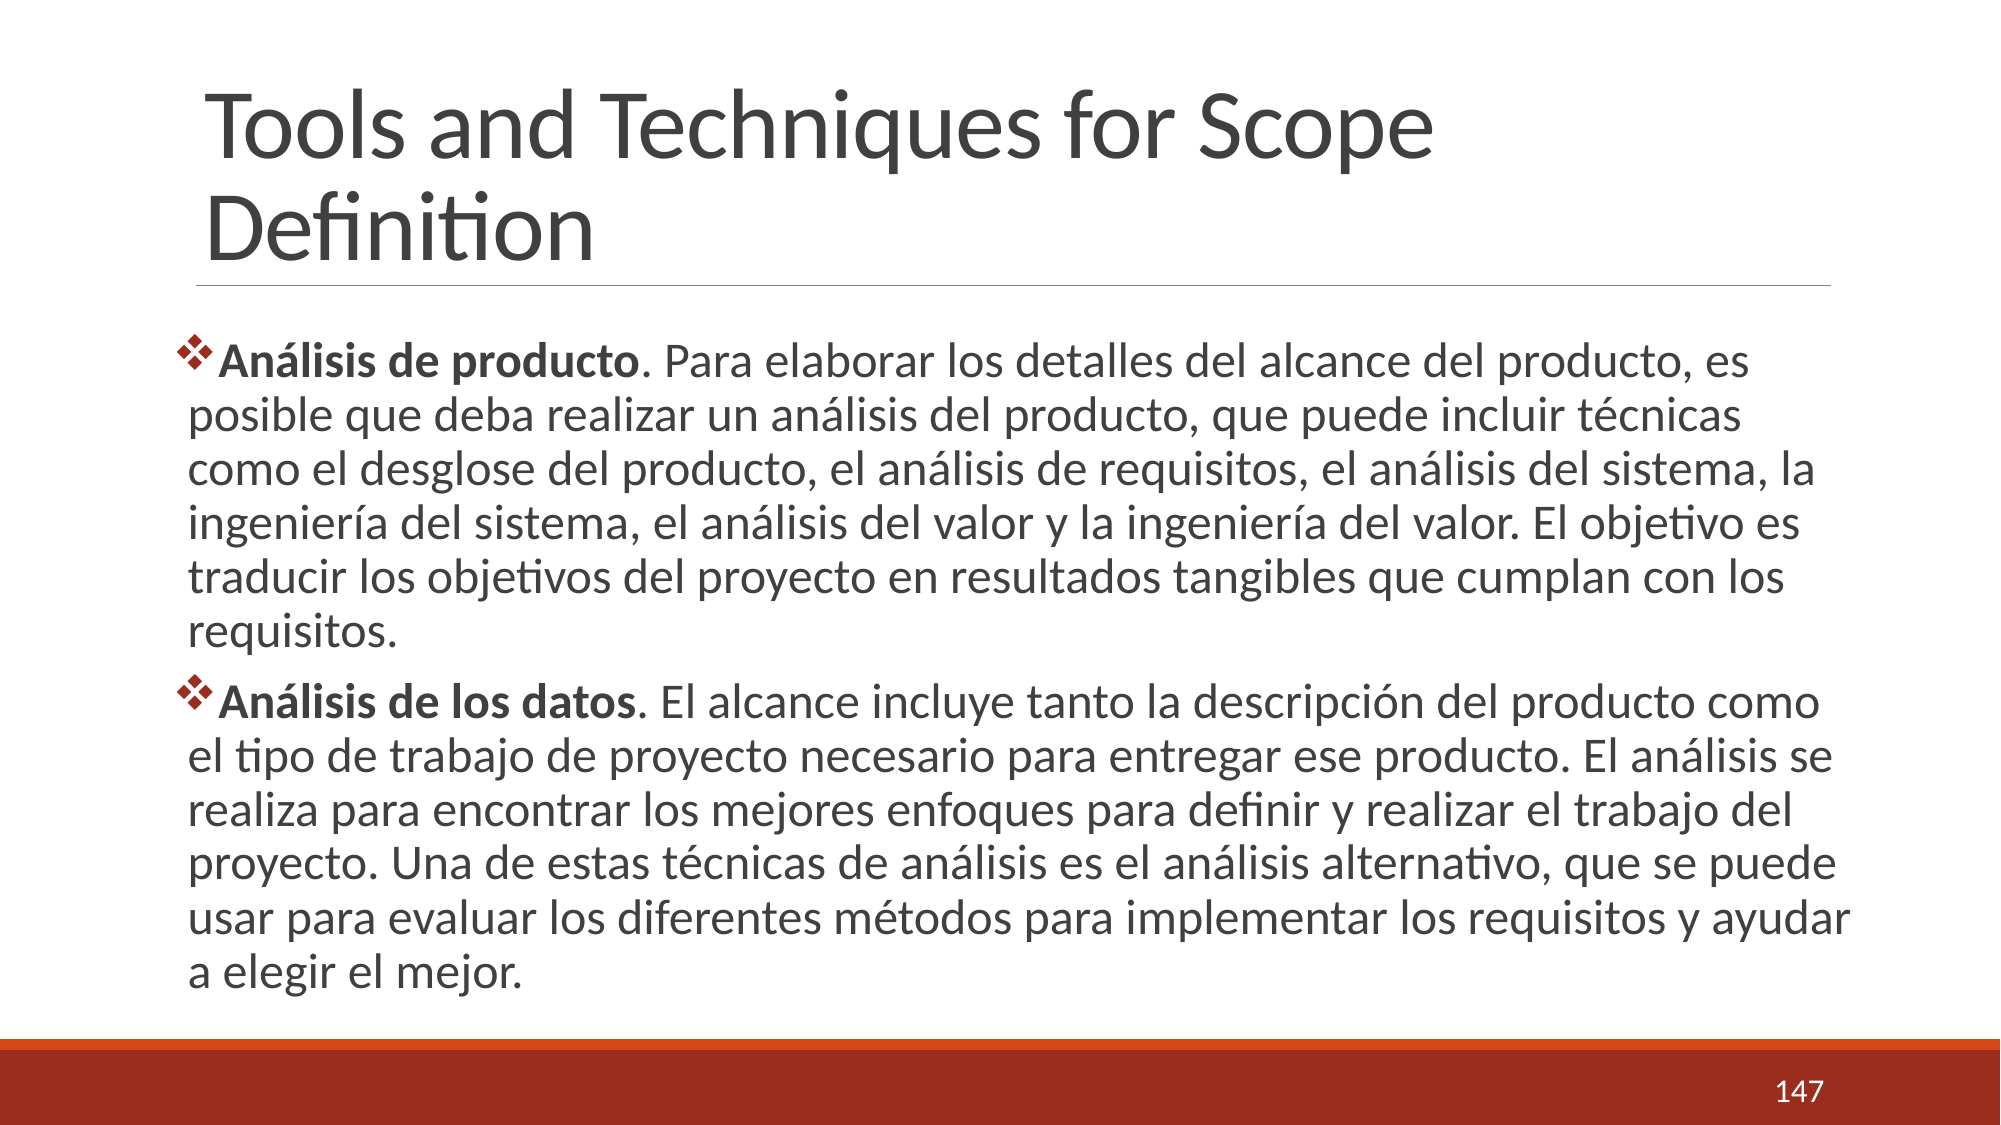

# Tools and Techniques for Scope Definition
Análisis de producto. Para elaborar los detalles del alcance del producto, es posible que deba realizar un análisis del producto, que puede incluir técnicas como el desglose del producto, el análisis de requisitos, el análisis del sistema, la ingeniería del sistema, el análisis del valor y la ingeniería del valor. El objetivo es traducir los objetivos del proyecto en resultados tangibles que cumplan con los requisitos.
Análisis de los datos. El alcance incluye tanto la descripción del producto como el tipo de trabajo de proyecto necesario para entregar ese producto. El análisis se realiza para encontrar los mejores enfoques para definir y realizar el trabajo del proyecto. Una de estas técnicas de análisis es el análisis alternativo, que se puede usar para evaluar los diferentes métodos para implementar los requisitos y ayudar a elegir el mejor.
147